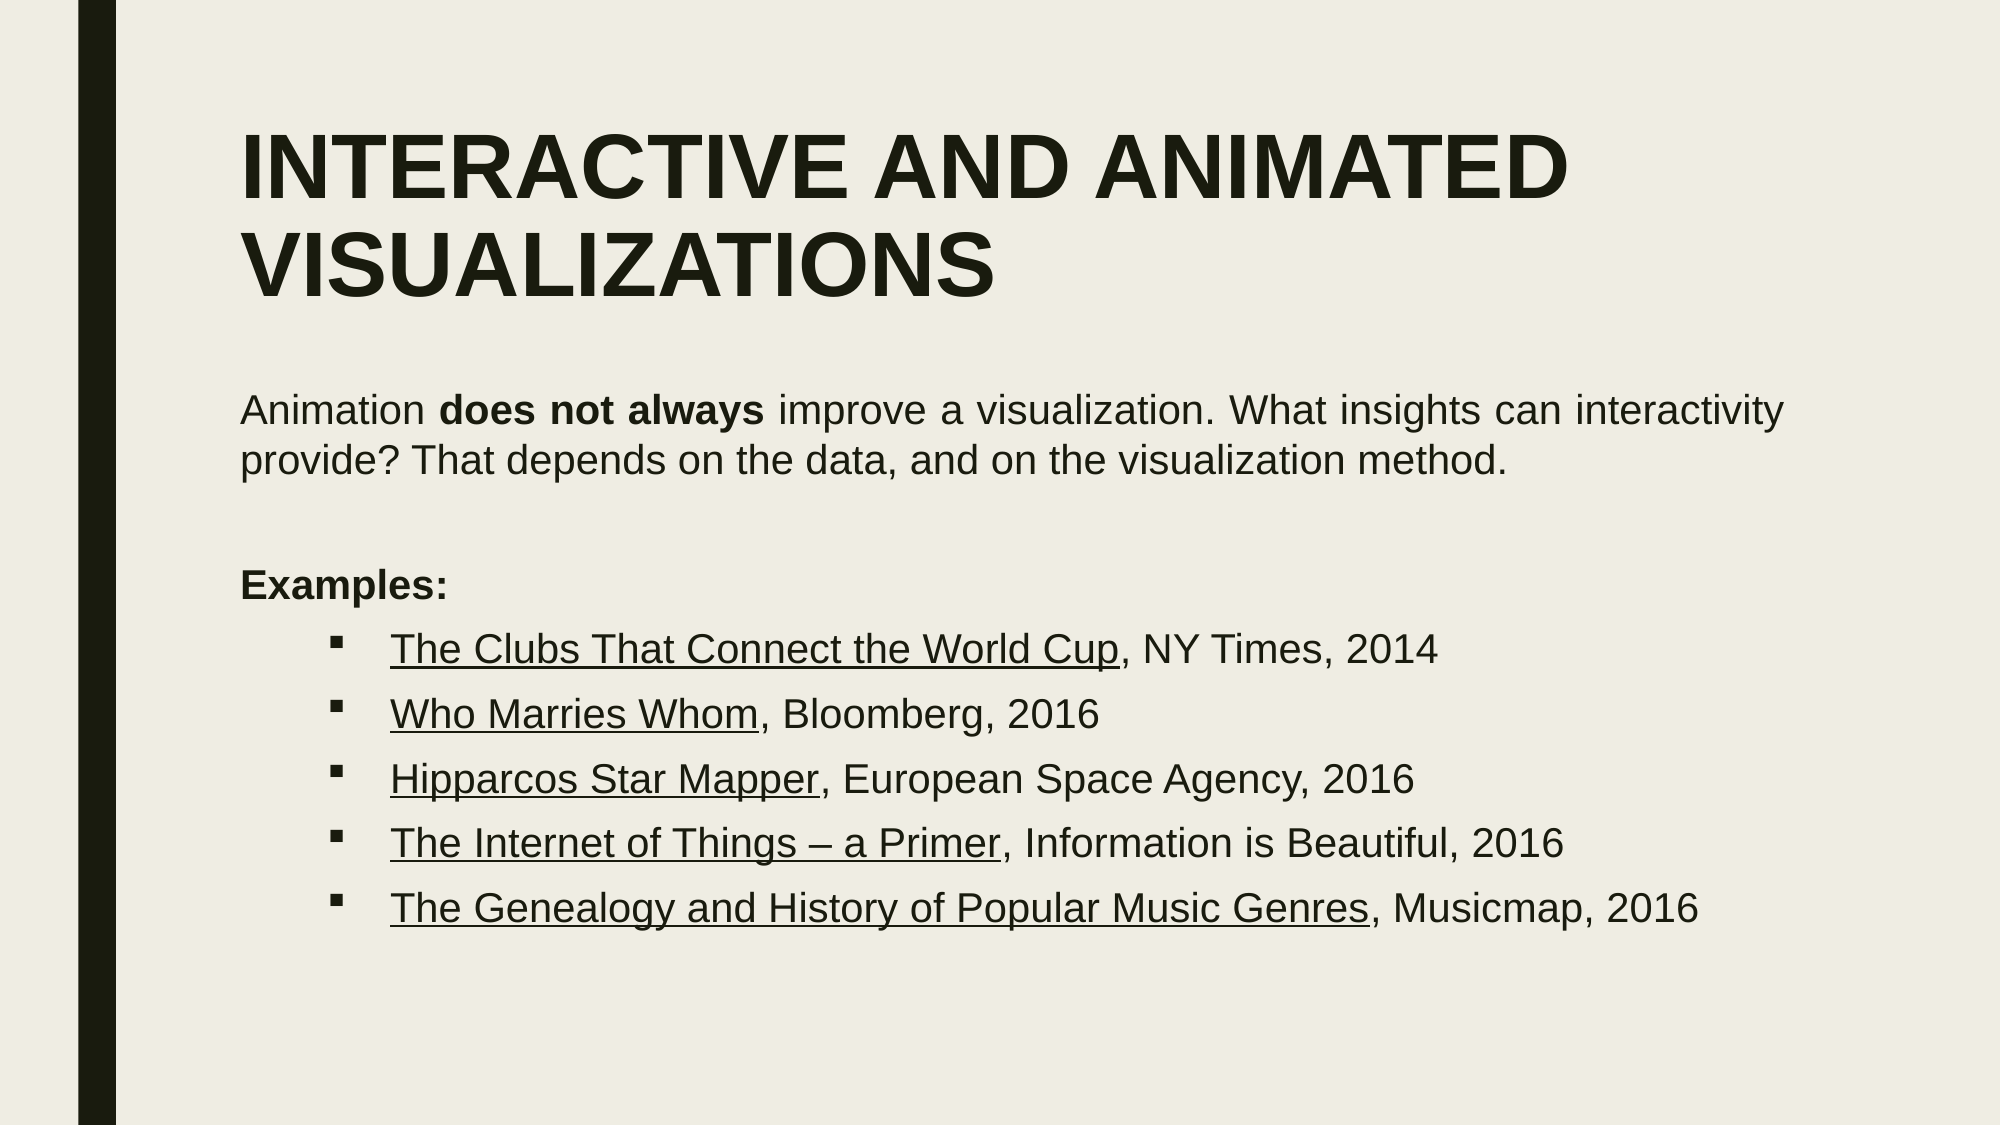

# INTERACTIVE AND ANIMATED VISUALIZATIONS
Animation does not always improve a visualization. What insights can interactivity provide? That depends on the data, and on the visualization method.

Examples:
The Clubs That Connect the World Cup, NY Times, 2014
Who Marries Whom, Bloomberg, 2016
Hipparcos Star Mapper, European Space Agency, 2016
The Internet of Things – a Primer, Information is Beautiful, 2016
The Genealogy and History of Popular Music Genres, Musicmap, 2016